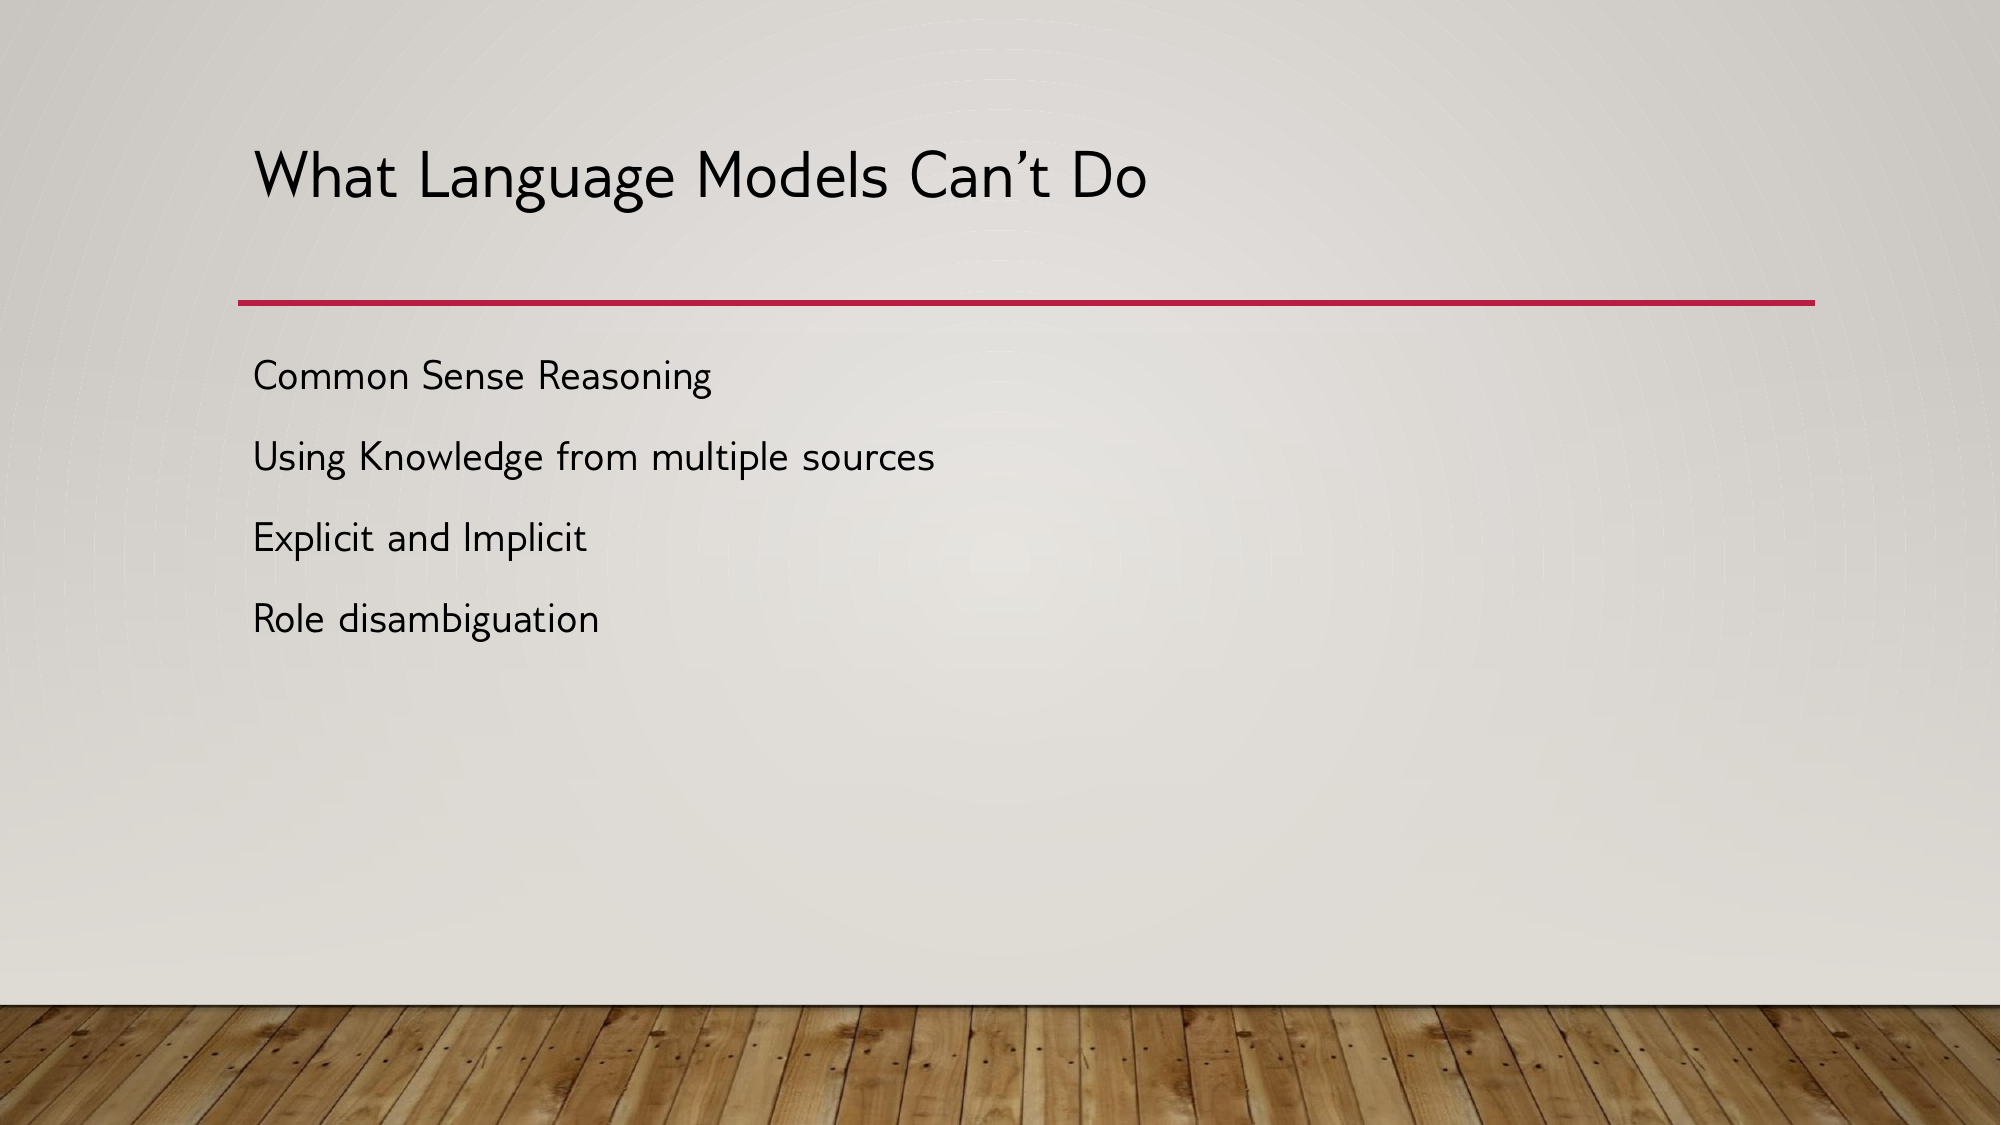

# What Language Models Can’t Do
Common Sense Reasoning
Using Knowledge from multiple sources
Explicit and Implicit
Role disambiguation